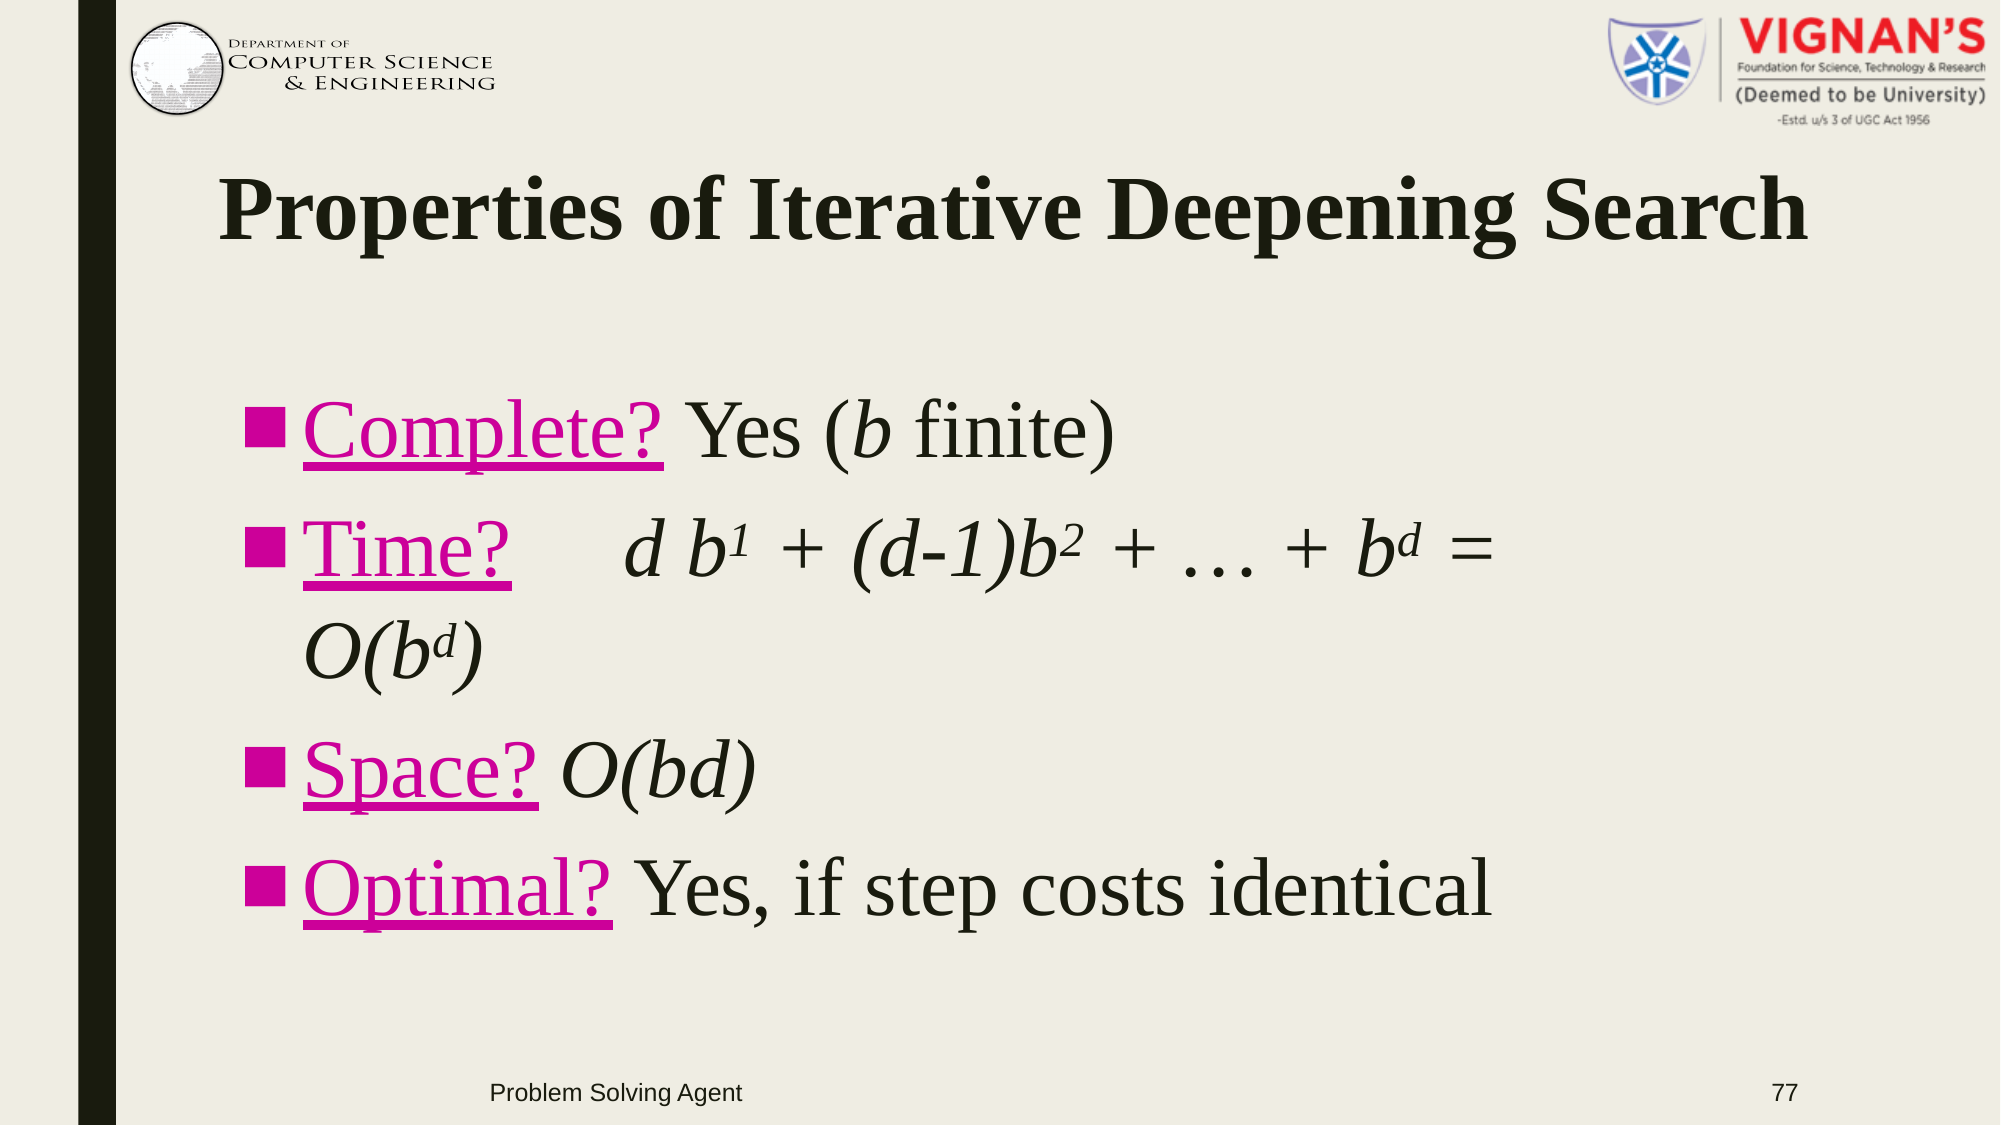

# Properties of Iterative Deepening	Search
Complete? Yes (b finite)
Time?	d b1 + (d-1)b2 + … + bd = O(bd)
Space? O(bd)
Optimal? Yes, if step costs identical
Problem Solving Agent
77